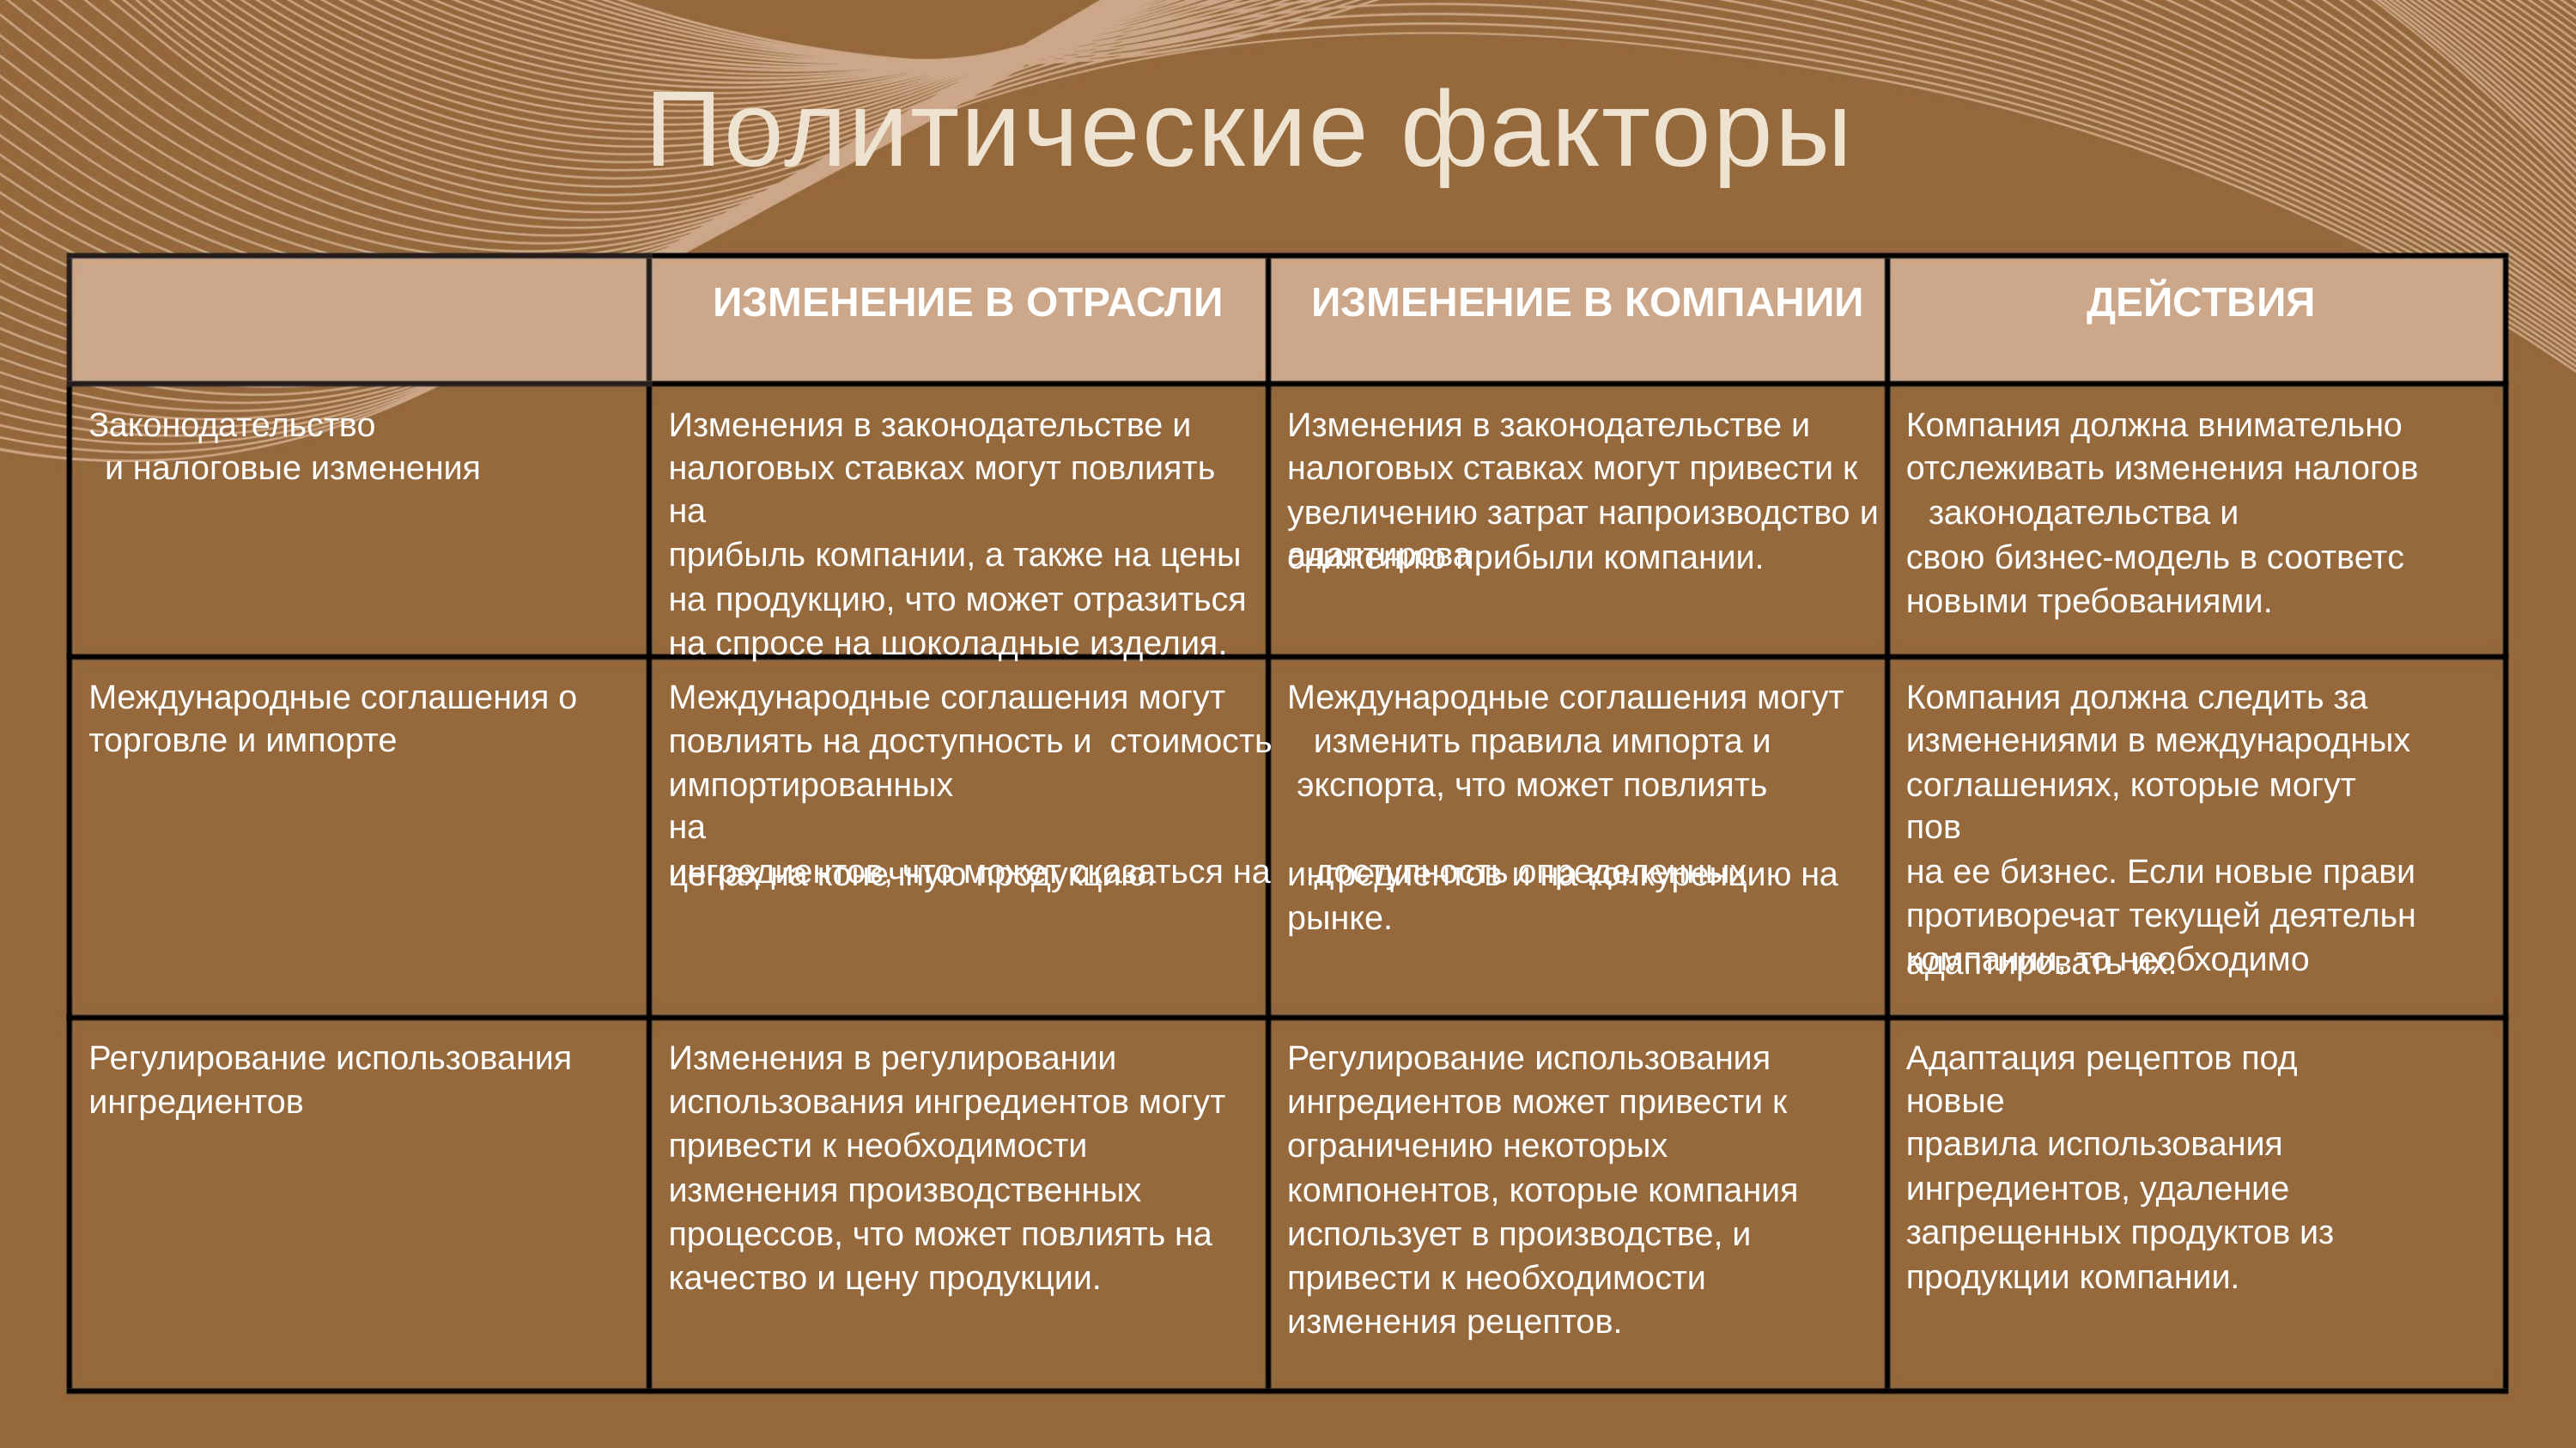

Политические факторы
ИЗМЕНЕНИЕ В ОТРАСЛИ
ИЗМЕНЕНИЕ В КОМПАНИИ
ДЕЙСТВИЯ
Законодательство
и налоговые изменения
Изменения в законодательстве и
налоговых ставках могут повлиять на
прибыль компании, а также на цены
на продукцию, что может отразиться
на спросе на шоколадные изделия.
Изменения в законодательстве и
налоговых ставках могут привести к
увеличению затрат напроизводство и законодательства и адаптирова
Компания должна внимательно
отслеживать изменения налогов
снижению прибыли компании.
свою бизнес-модель в соответс
новыми требованиями.
Международные соглашения о
торговле и импорте
Международные соглашения могут
Международные соглашения могут
Компания должна следить за
изменениями в международных
соглашениях, которые могут пов
на ее бизнес. Если новые прави
противоречат текущей деятельн
компании, то необходимо
повлиять на доступность и стоимость изменить правила импорта и
импортированных экспорта, что может повлиять на
ингредиентов, что может сказаться на доступность определенных
ценах на конечную продукцию.
ингредиентов и на конкуренцию на
рынке.
адаптировать их.
Регулирование использования
ингредиентов
Изменения в регулировании
использования ингредиентов могут
привести к необходимости
изменения производственных
процессов, что может повлиять на
качество и цену продукции.
Регулирование использования
ингредиентов может привести к
ограничению некоторых
компонентов, которые компания
использует в производстве, и
привести к необходимости
изменения рецептов.
Адаптация рецептов под новые
правила использования
ингредиентов, удаление
запрещенных продуктов из
продукции компании.